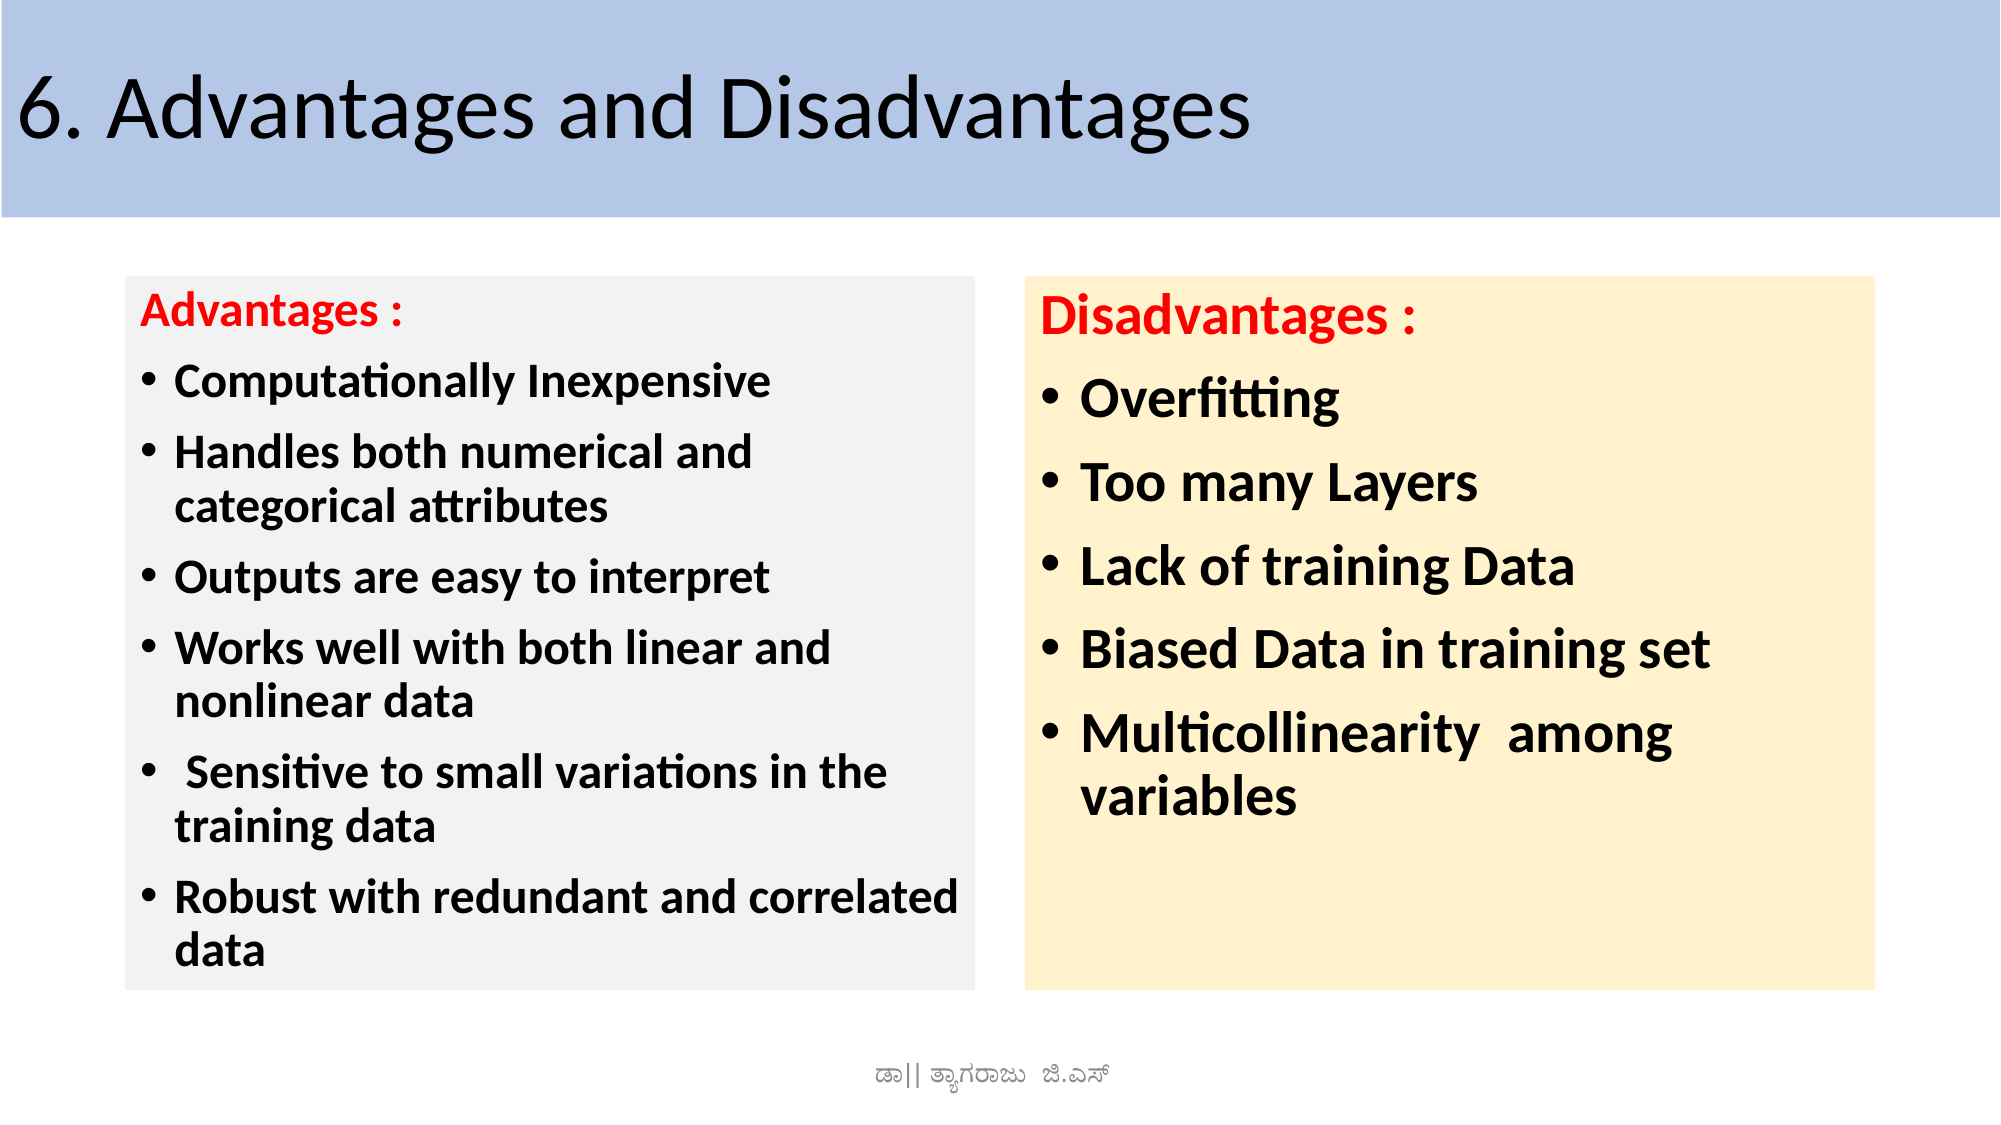

# 6. Advantages and Disadvantages
Advantages :
Computationally Inexpensive
Handles both numerical and categorical attributes
Outputs are easy to interpret
Works well with both linear and nonlinear data
 Sensitive to small variations in the training data
Robust with redundant and correlated data

Disadvantages :
Overfitting
Too many Layers
Lack of training Data
Biased Data in training set
Multicollinearity  among variables

ಡಾ|| ತ್ಯಾಗರಾಜು  ಜಿ.ಎಸ್